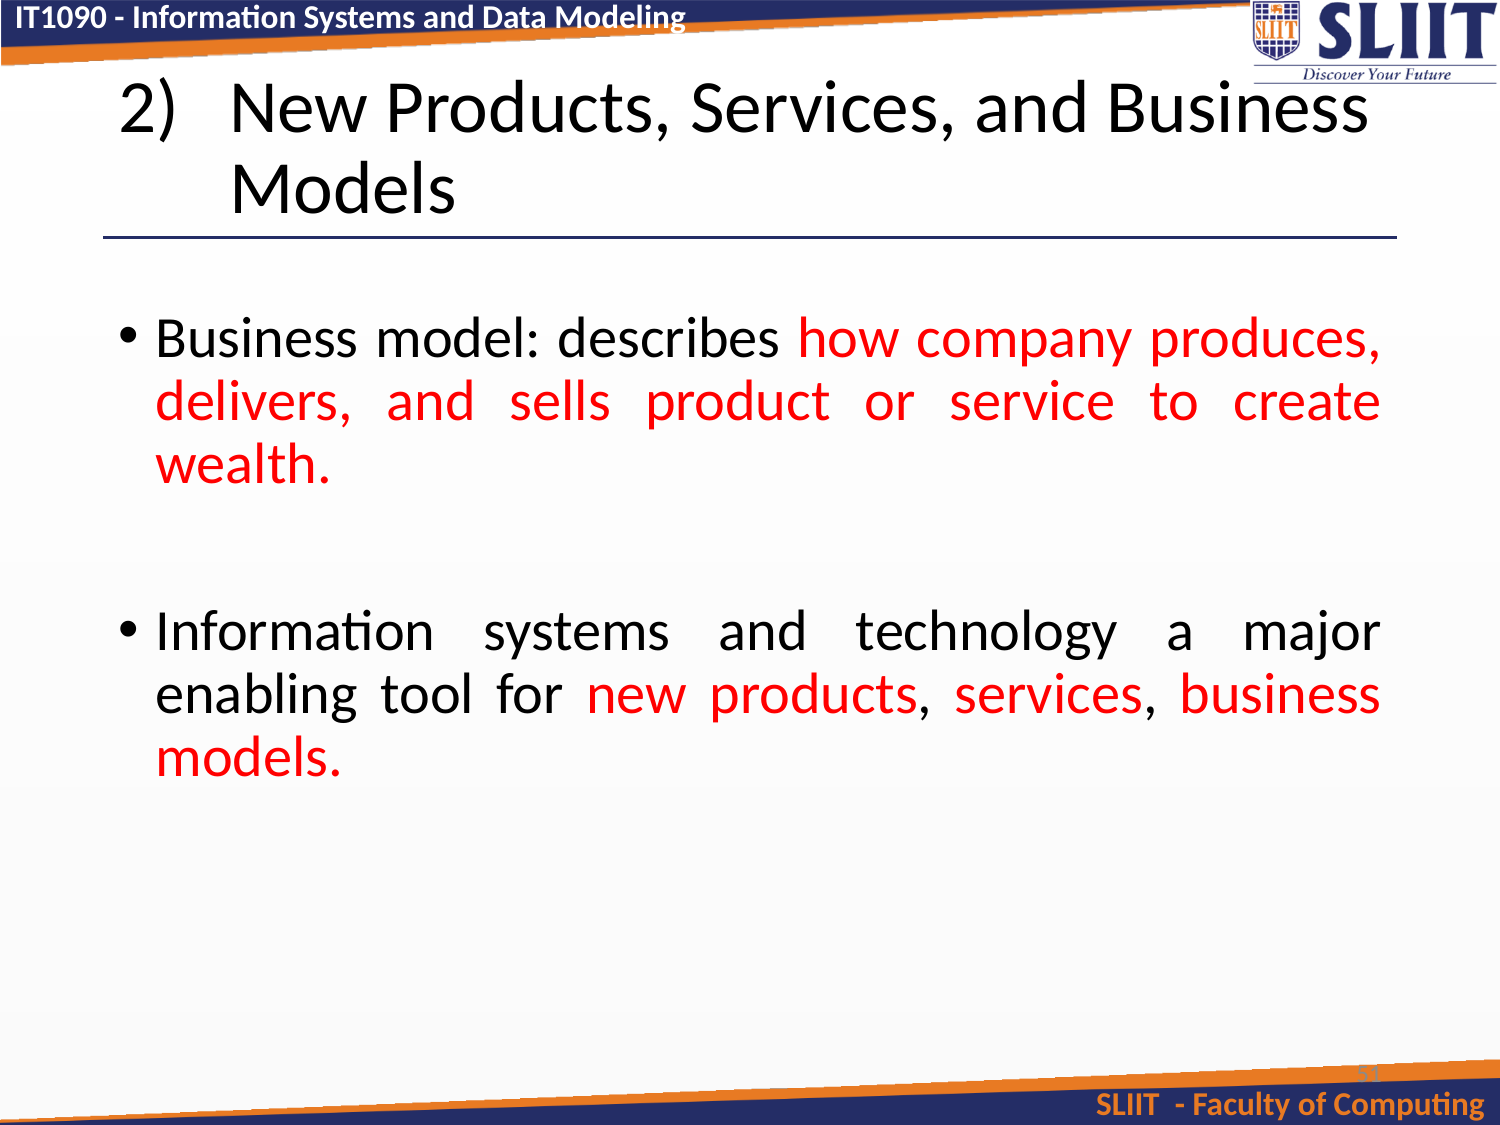

# New Products, Services, and Business Models
Business model: describes how company produces, delivers, and sells product or service to create wealth.

Information systems and technology a major enabling tool for new products, services, business models.

51